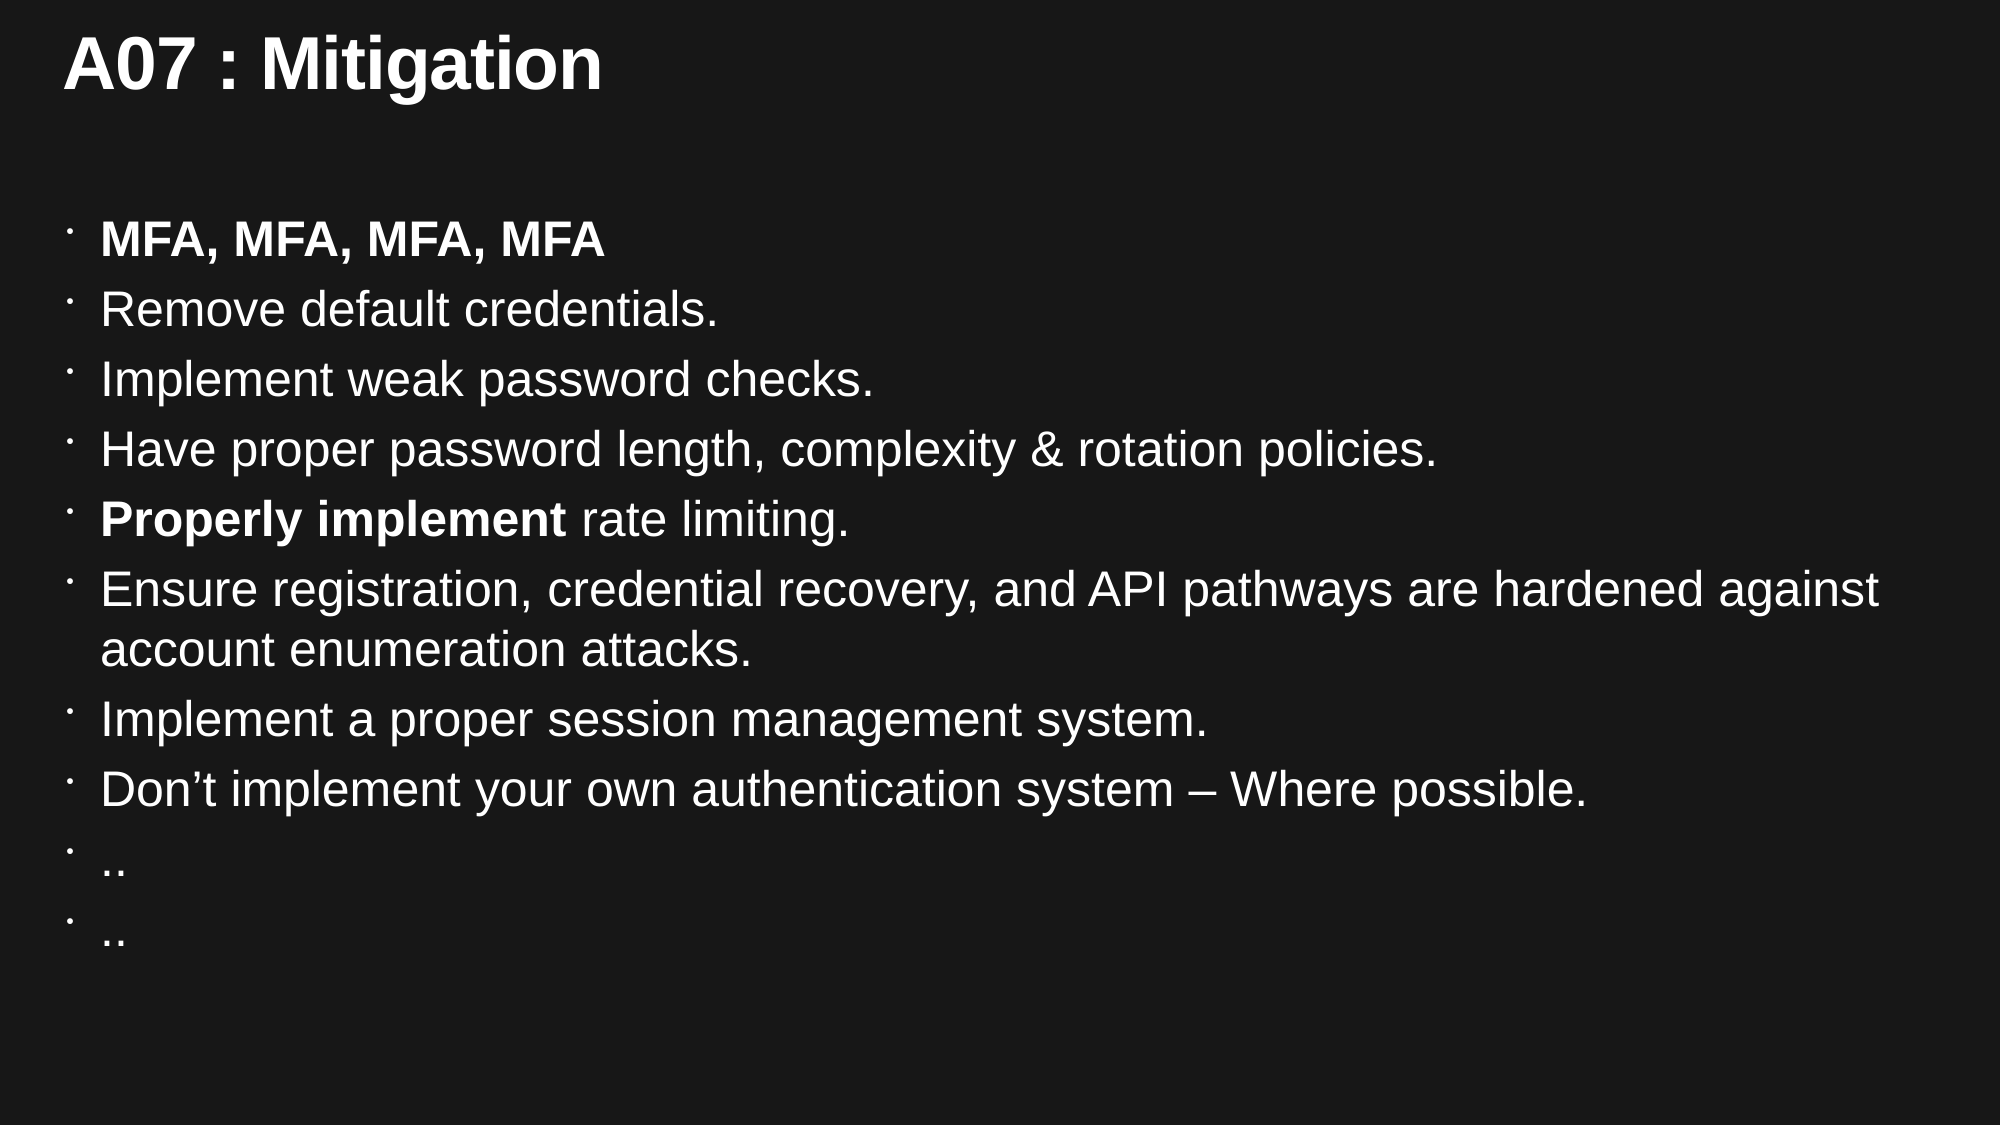

# A07 : Mitigation
MFA, MFA, MFA, MFA
Remove default credentials.
Implement weak password checks.
Have proper password length, complexity & rotation policies.
Properly implement rate limiting.
Ensure registration, credential recovery, and API pathways are hardened against account enumeration attacks.
Implement a proper session management system.
Don’t implement your own authentication system – Where possible.
..
..